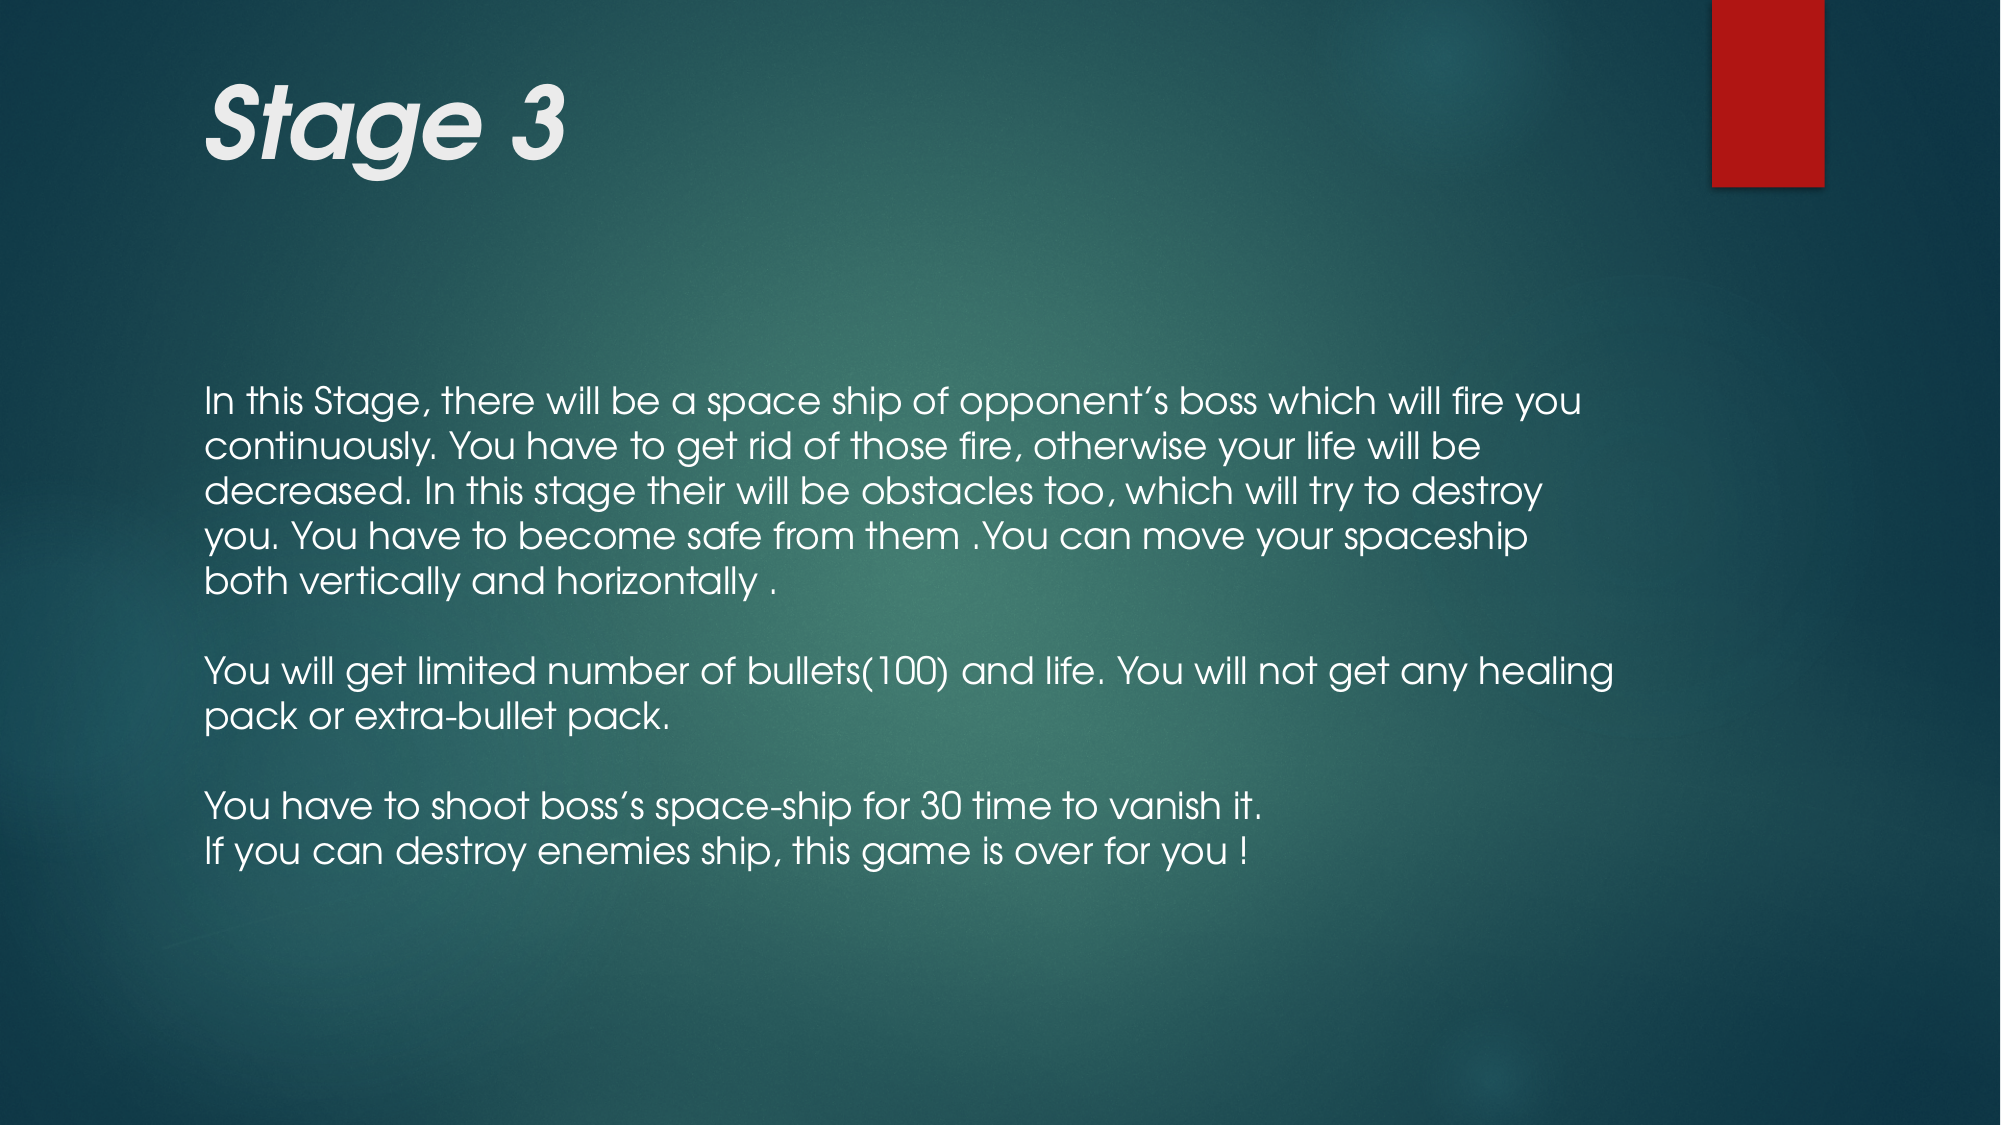

# Stage 3
In this Stage, there will be a space ship of opponent’s boss which will fire you continuously. You have to get rid of those fire, otherwise your life will be decreased. In this stage their will be obstacles too, which will try to destroy you. You have to become safe from them .You can move your spaceship both vertically and horizontally .
You will get limited number of bullets(100) and life. You will not get any healing pack or extra-bullet pack.
You have to shoot boss’s space-ship for 30 time to vanish it.
If you can destroy enemies ship, this game is over for you !